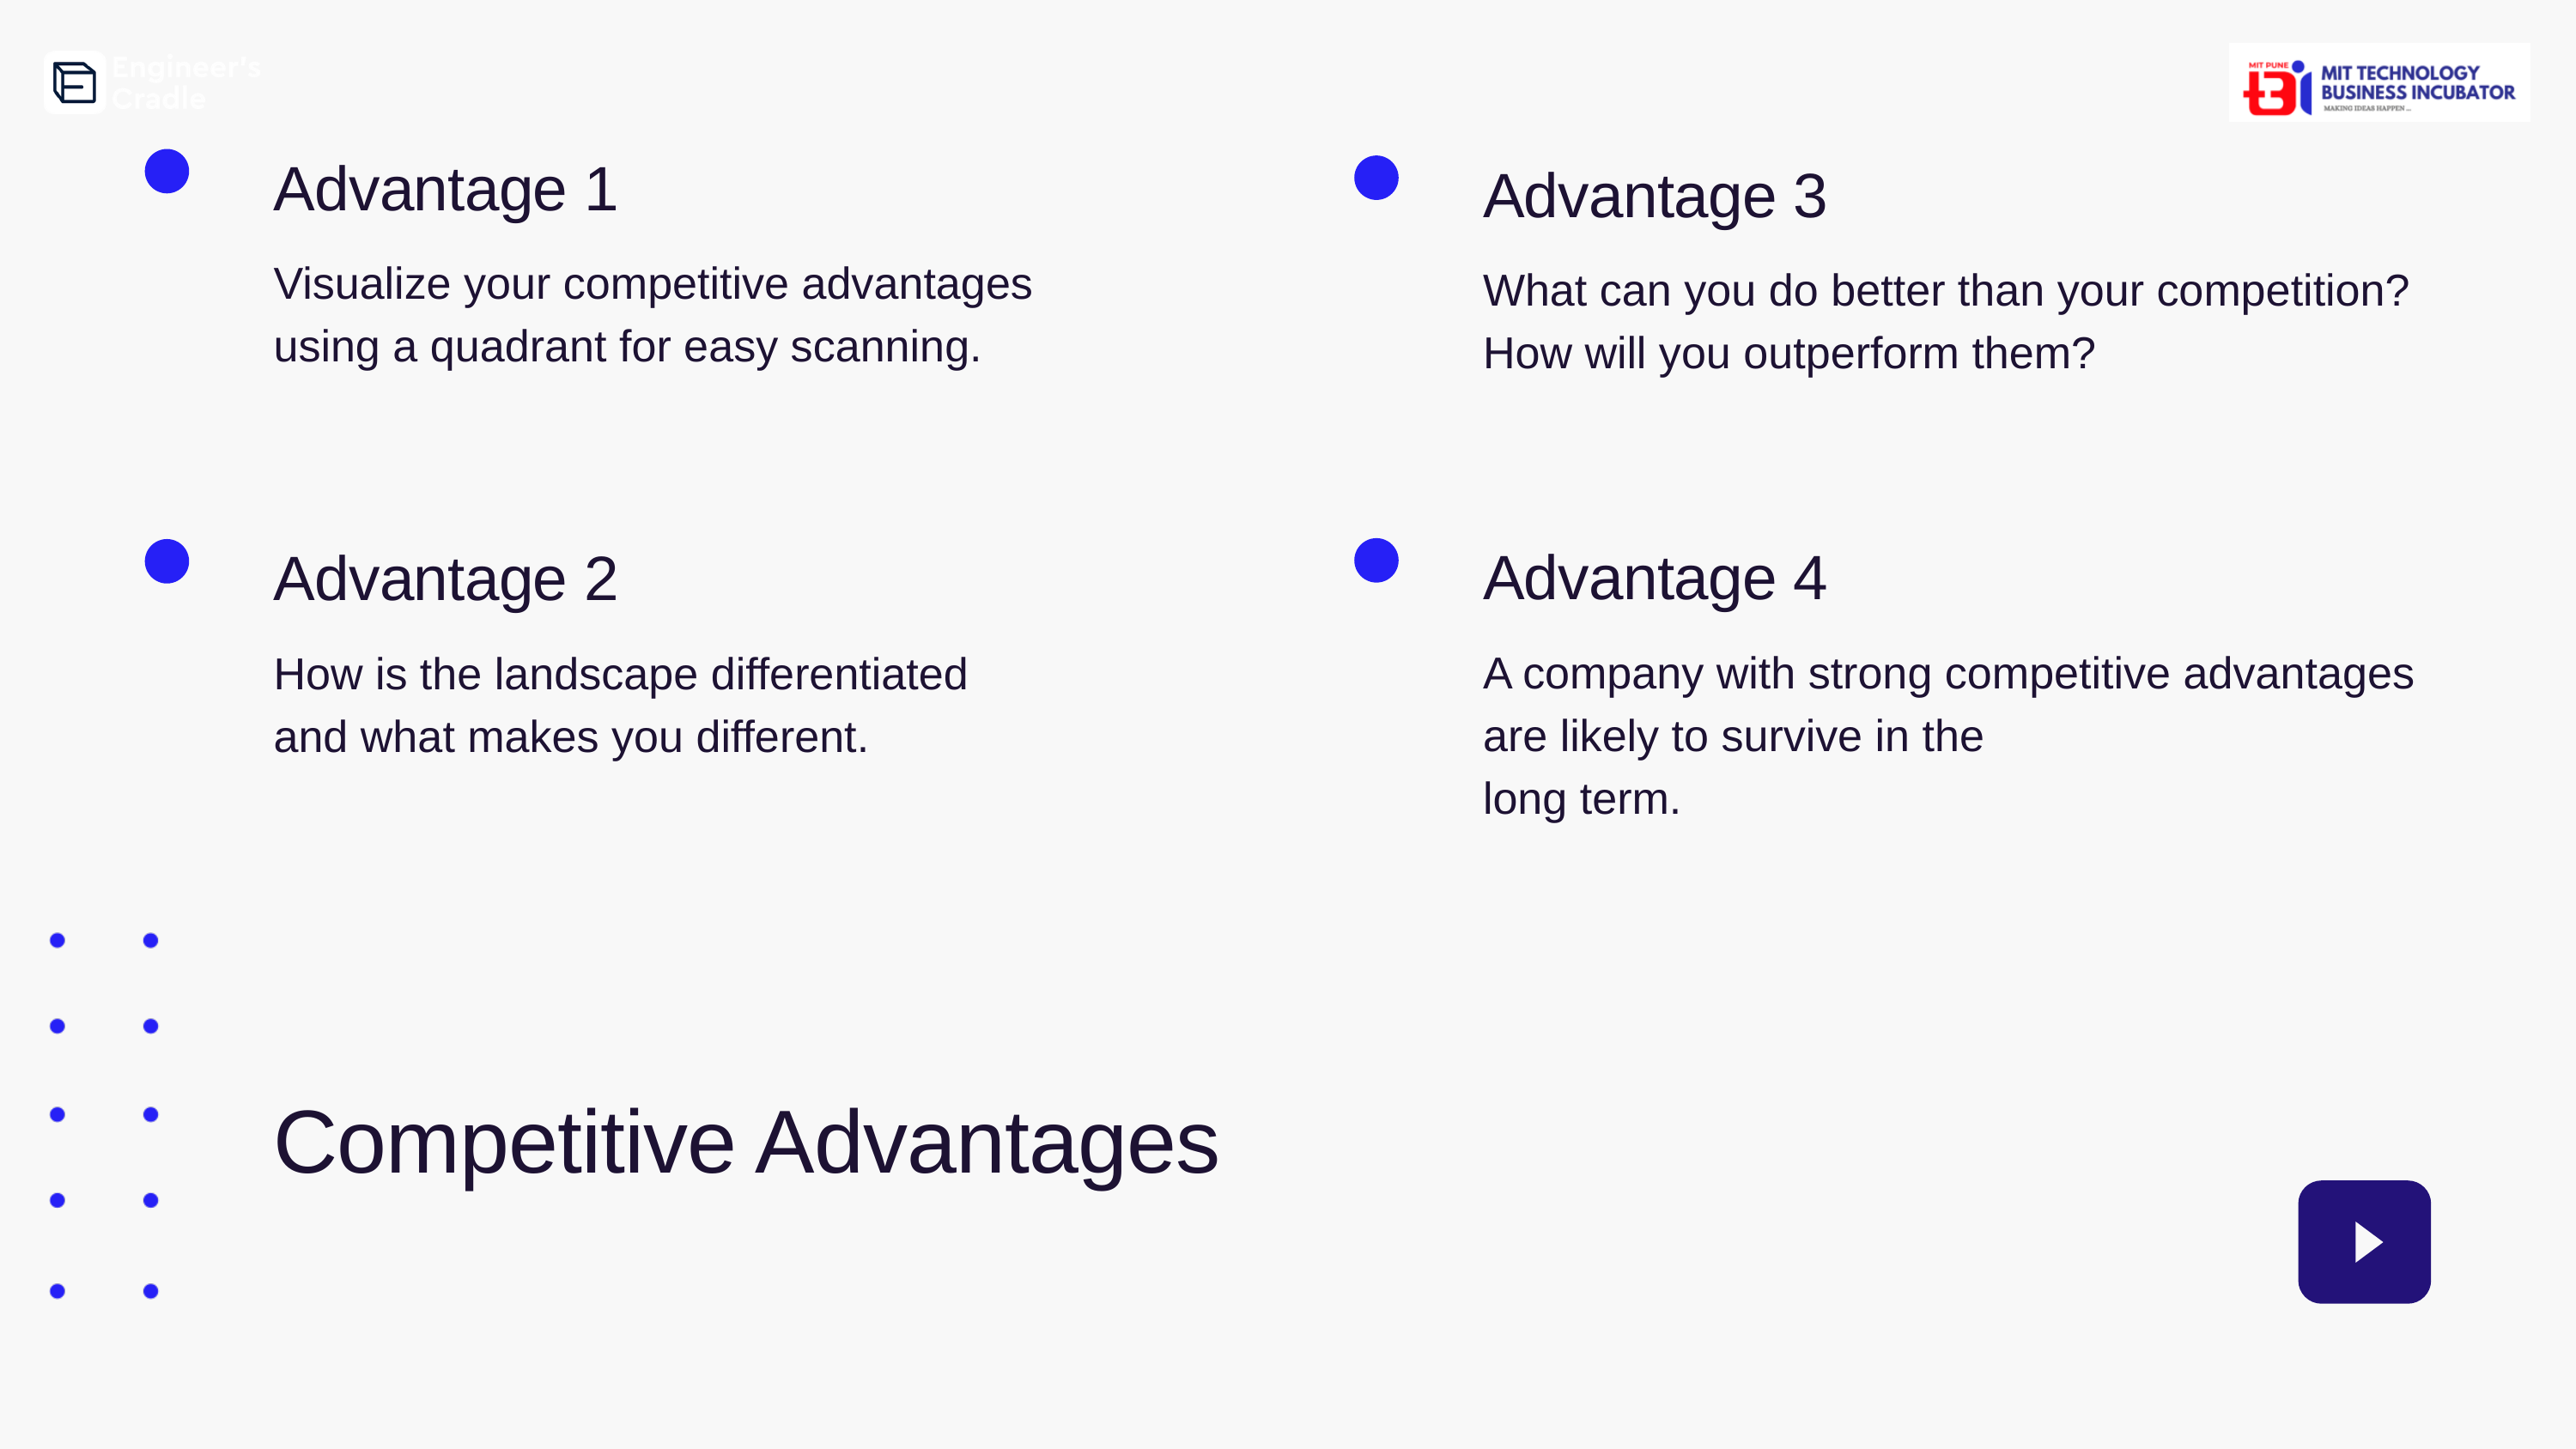

Advantage 1
Visualize your competitive advantages
using a quadrant for easy scanning.
Advantage 3
What can you do better than your competition? How will you outperform them?

Advantage 2
How is the landscape differentiated
and what makes you different.
Advantage 4
A company with strong competitive advantages are likely to survive in the
long term.

Competitive Advantages